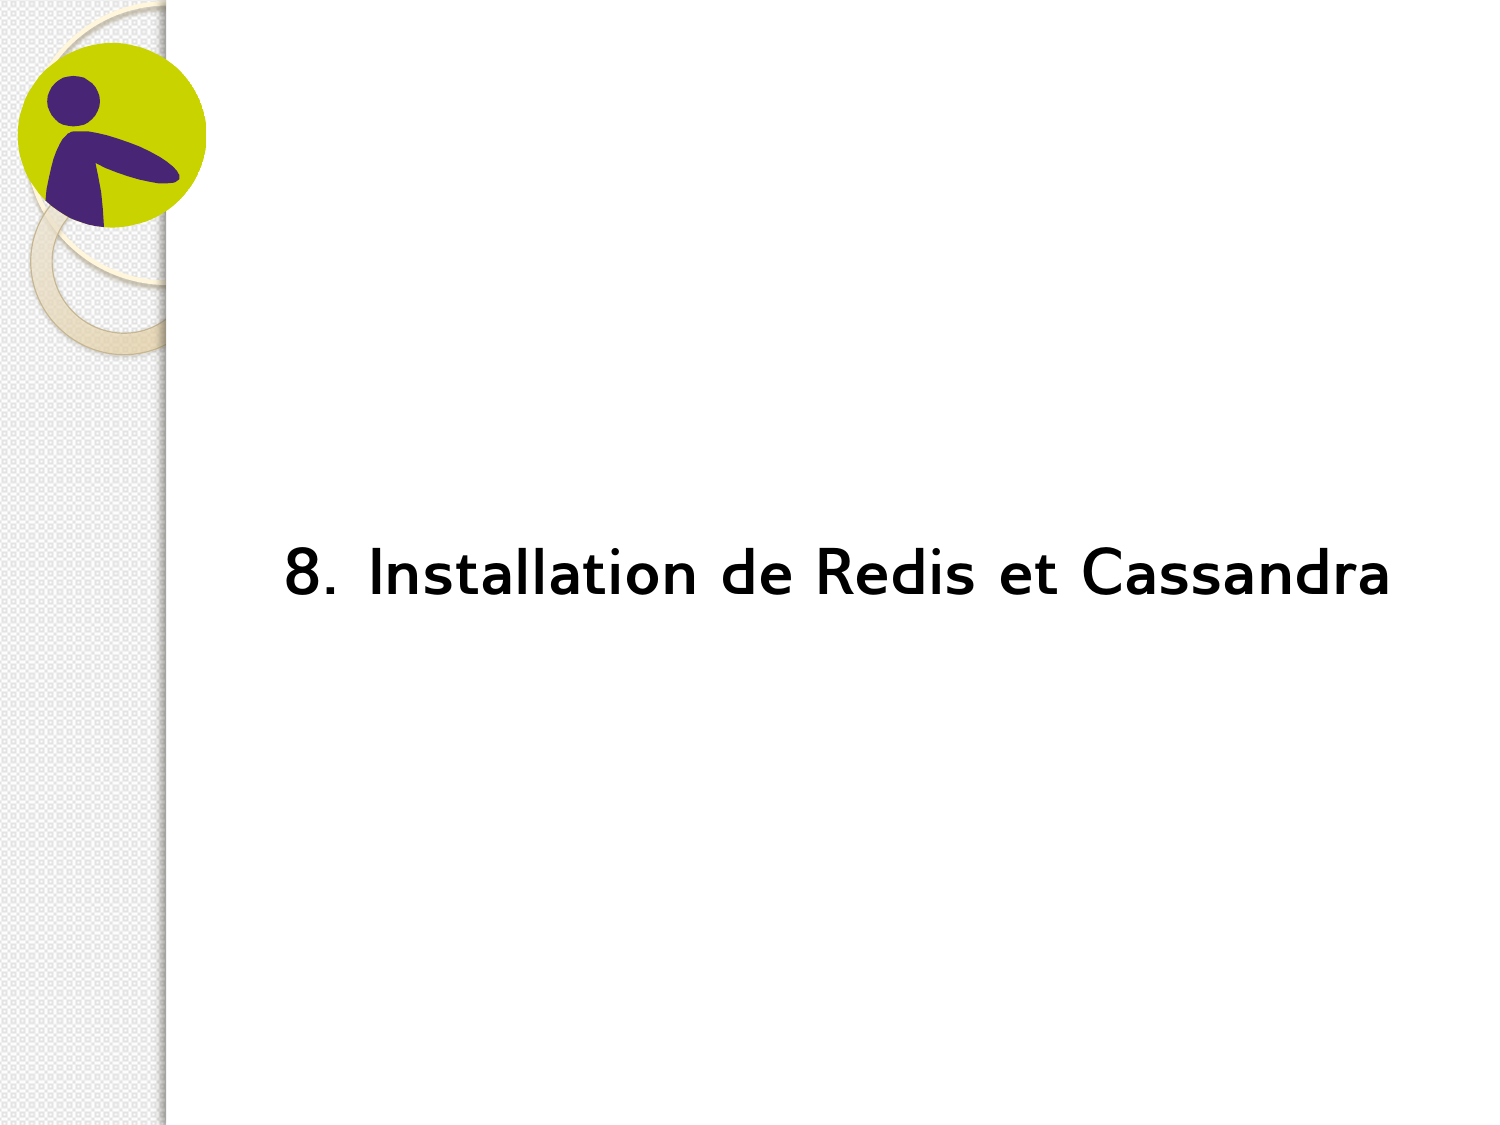

#

8.	Installation de Redis et Cassandra